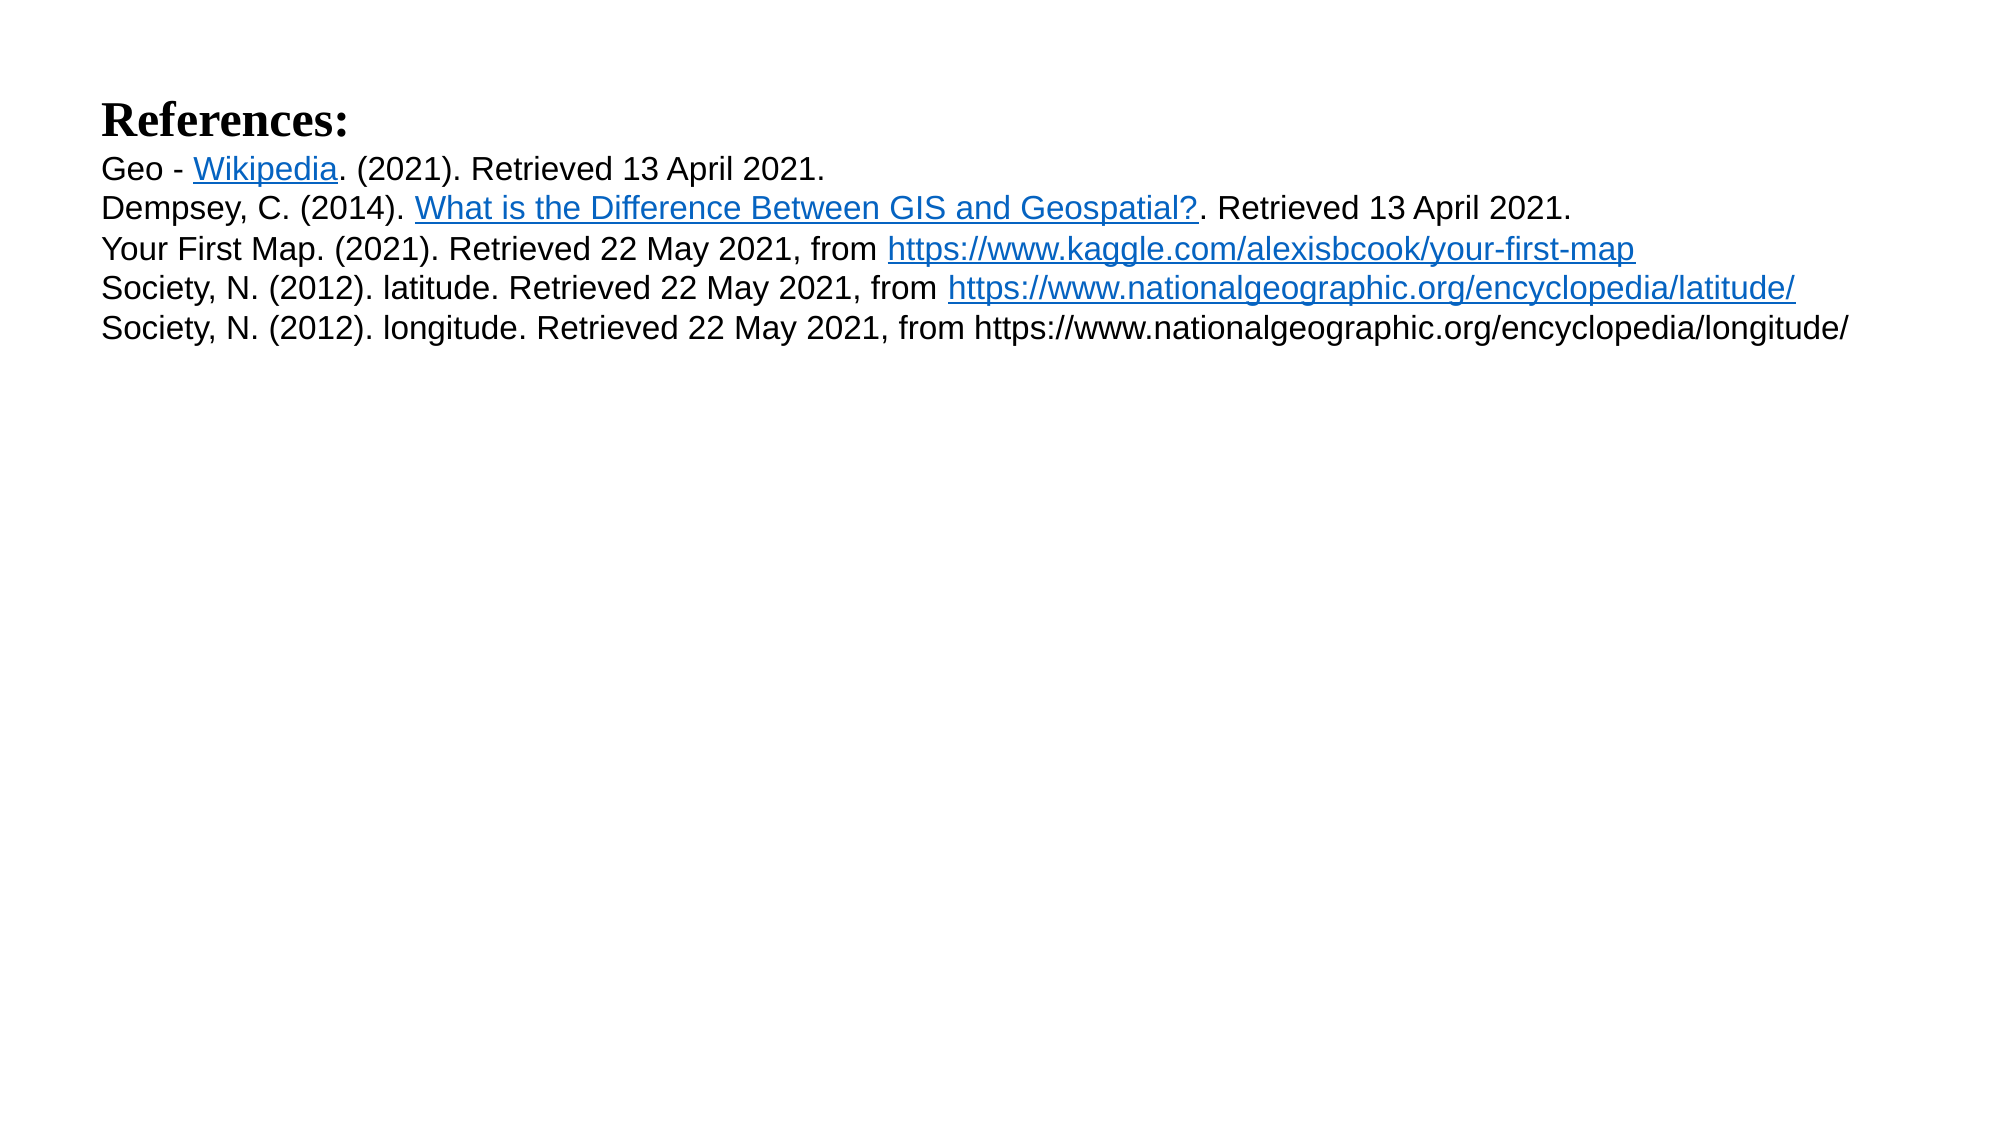

References:
Geo - Wikipedia. (2021). Retrieved 13 April 2021.
Dempsey, C. (2014). What is the Difference Between GIS and Geospatial?. Retrieved 13 April 2021.
Your First Map. (2021). Retrieved 22 May 2021, from https://www.kaggle.com/alexisbcook/your-first-map
Society, N. (2012). latitude. Retrieved 22 May 2021, from https://www.nationalgeographic.org/encyclopedia/latitude/
Society, N. (2012). longitude. Retrieved 22 May 2021, from https://www.nationalgeographic.org/encyclopedia/longitude/